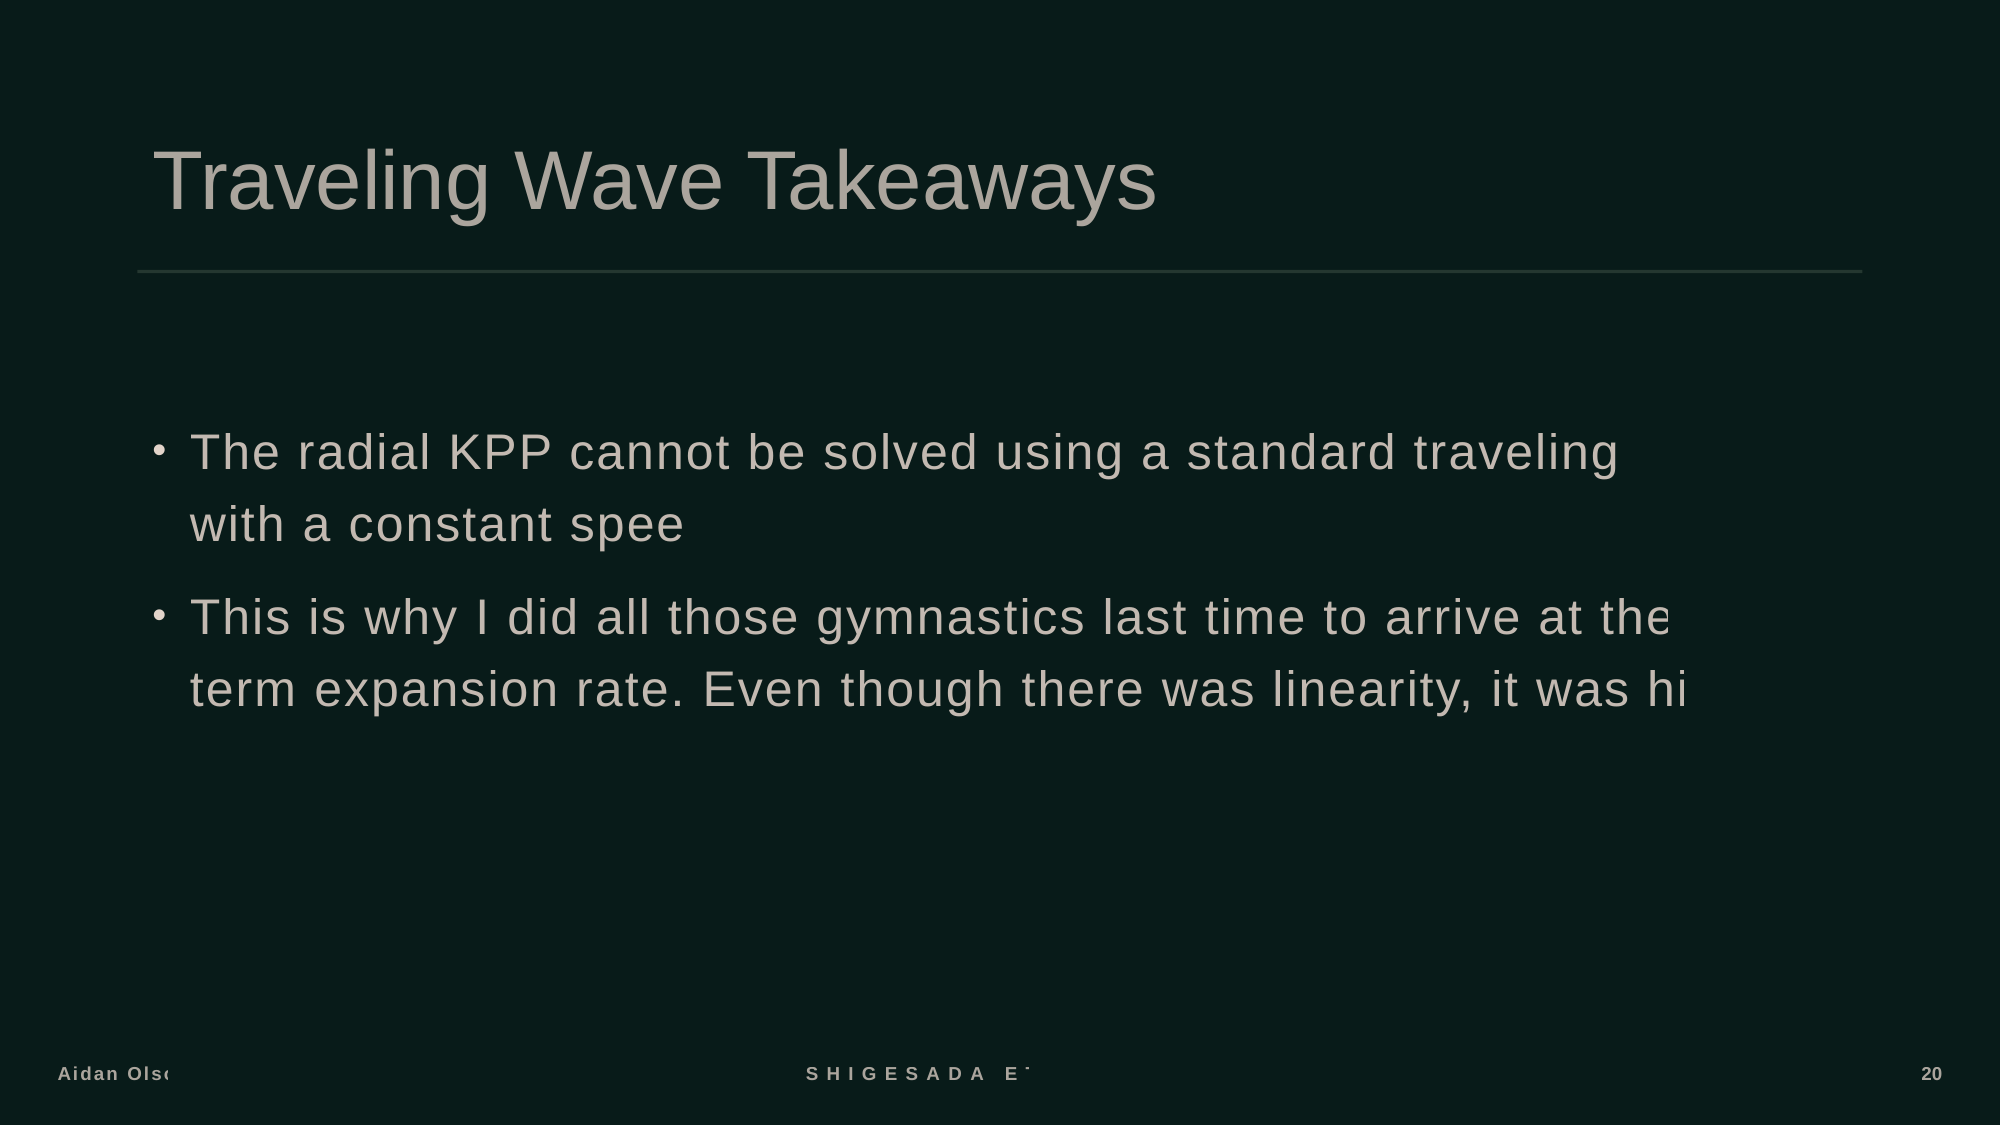

# Traveling Wave Takeaways
The radial KPP cannot be solved using a standard traveling wave with a constant speed.
This is why I did all those gymnastics last time to arrive at the long-term expansion rate. Even though there was linearity, it was hidden.
Aidan Olson
Shigesada et al. 1995
20